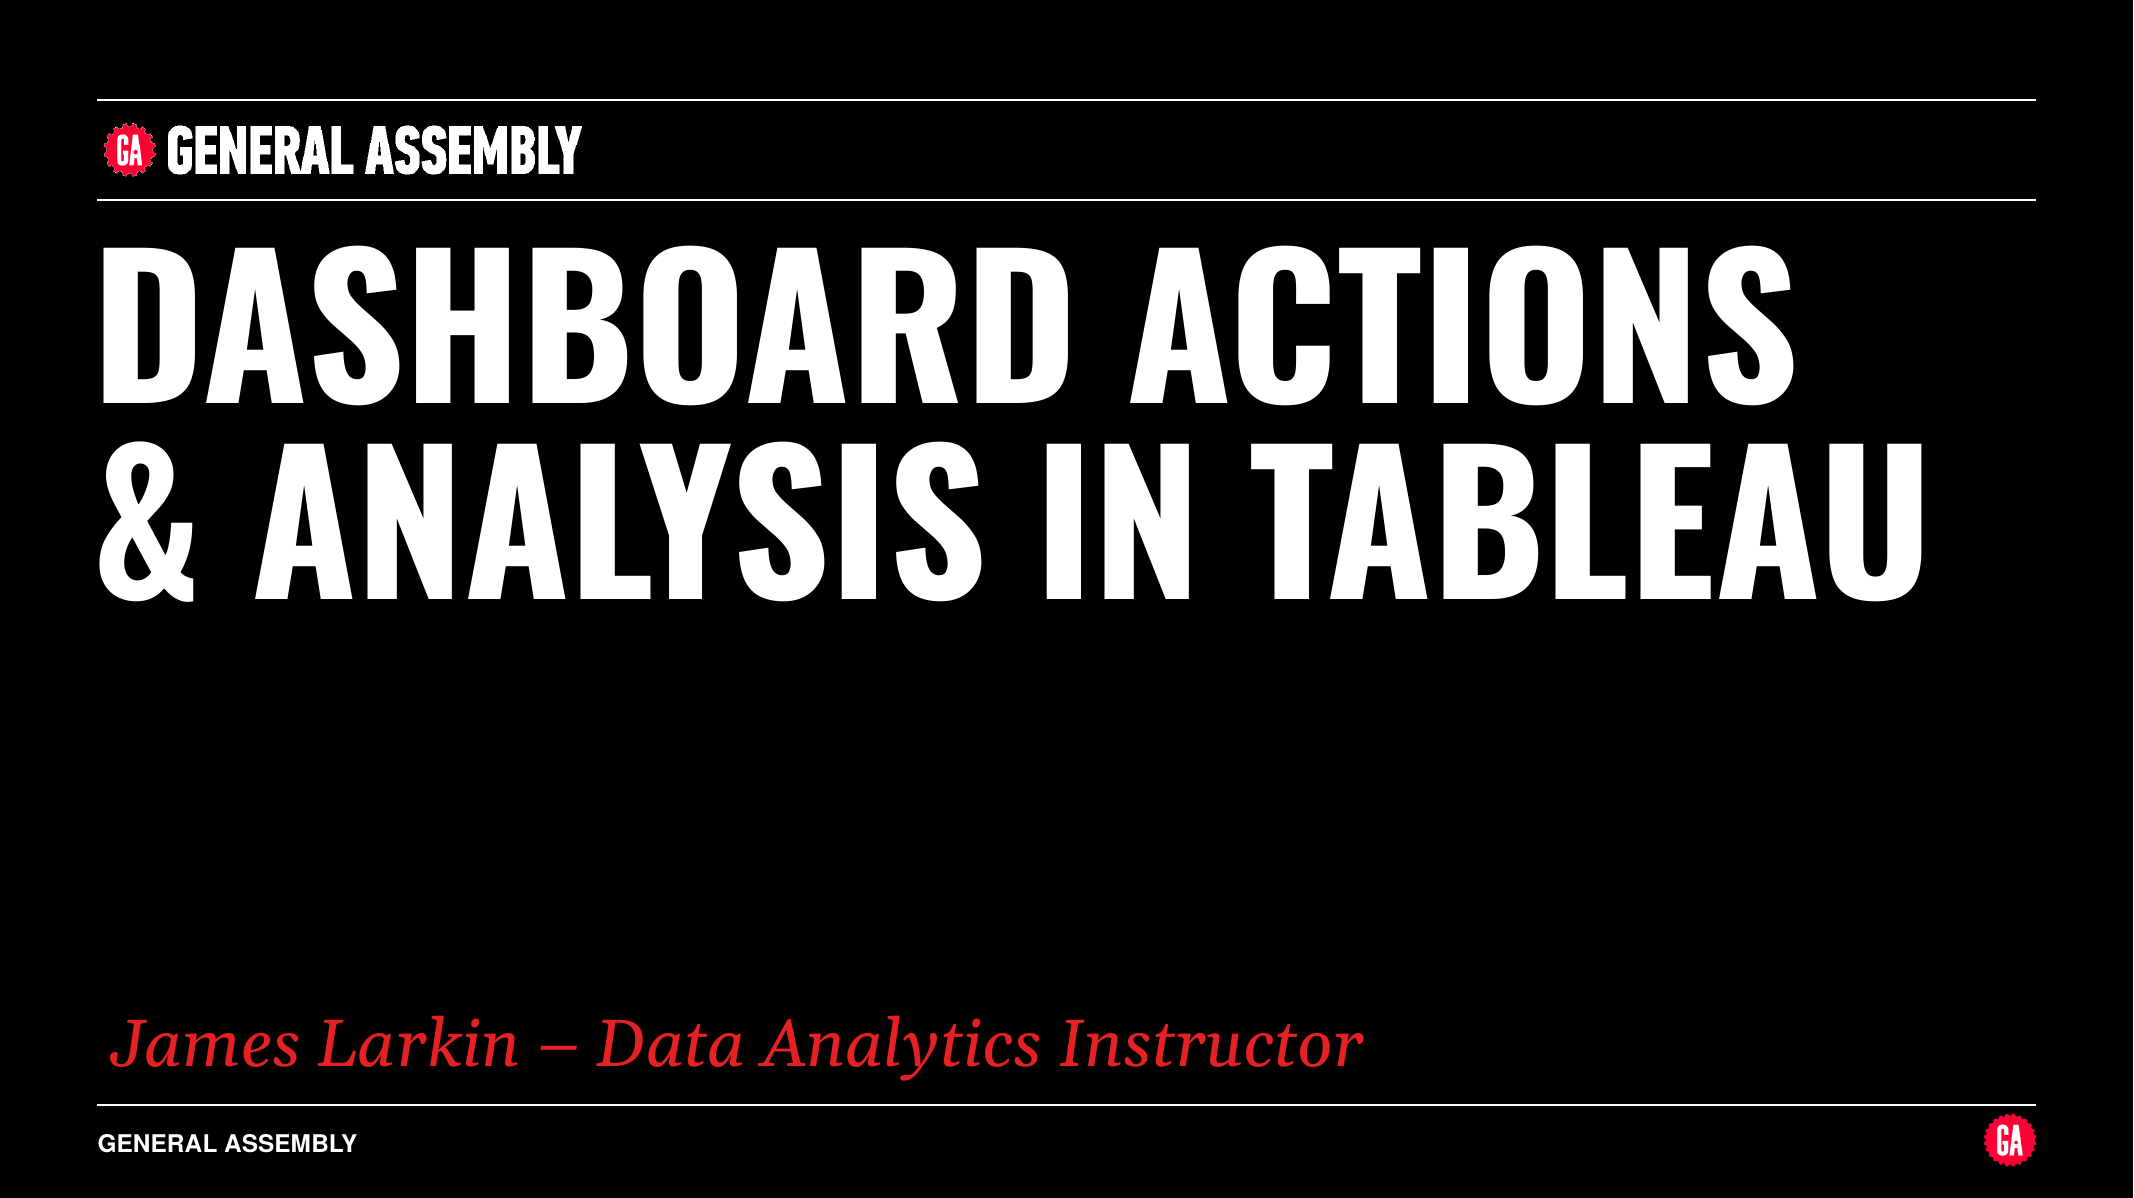

DASHBOARD ACTIONS
& ANALYSIS IN TABLEAU

James Larkin – Data Analytics Instructor